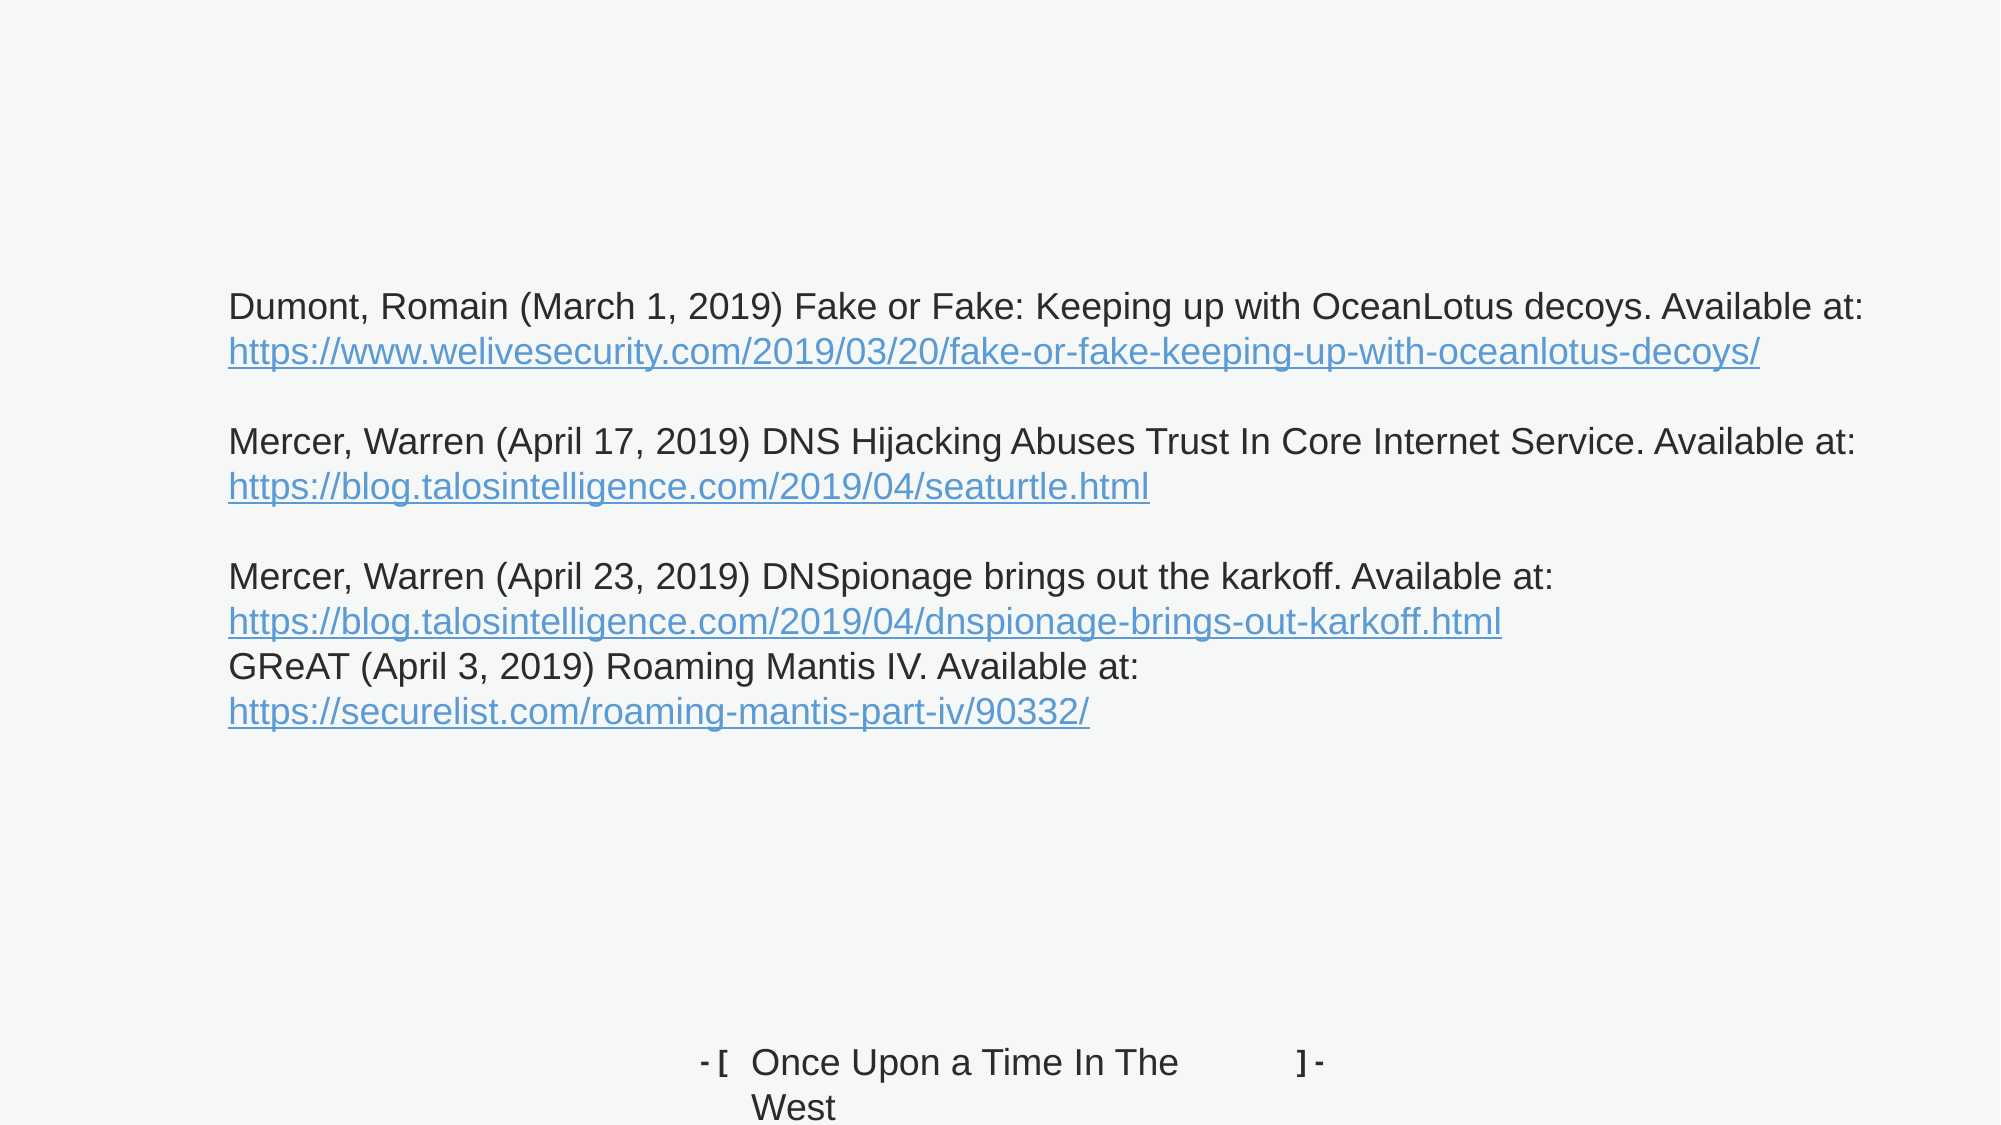

Dumont, Romain (March 1, 2019) Fake or Fake: Keeping up with OceanLotus decoys. Available at: https://www.welivesecurity.com/2019/03/20/fake-or-fake-keeping-up-with-oceanlotus-decoys/

Mercer, Warren (April 17, 2019) DNS Hijacking Abuses Trust In Core Internet Service. Available at:  https://blog.talosintelligence.com/2019/04/seaturtle.html

Mercer, Warren (April 23, 2019) DNSpionage brings out the karkoff. Available at: https://blog.talosintelligence.com/2019/04/dnspionage-brings-out-karkoff.html
GReAT (April 3, 2019) Roaming Mantis IV. Available at: https://securelist.com/roaming-mantis-part-iv/90332/